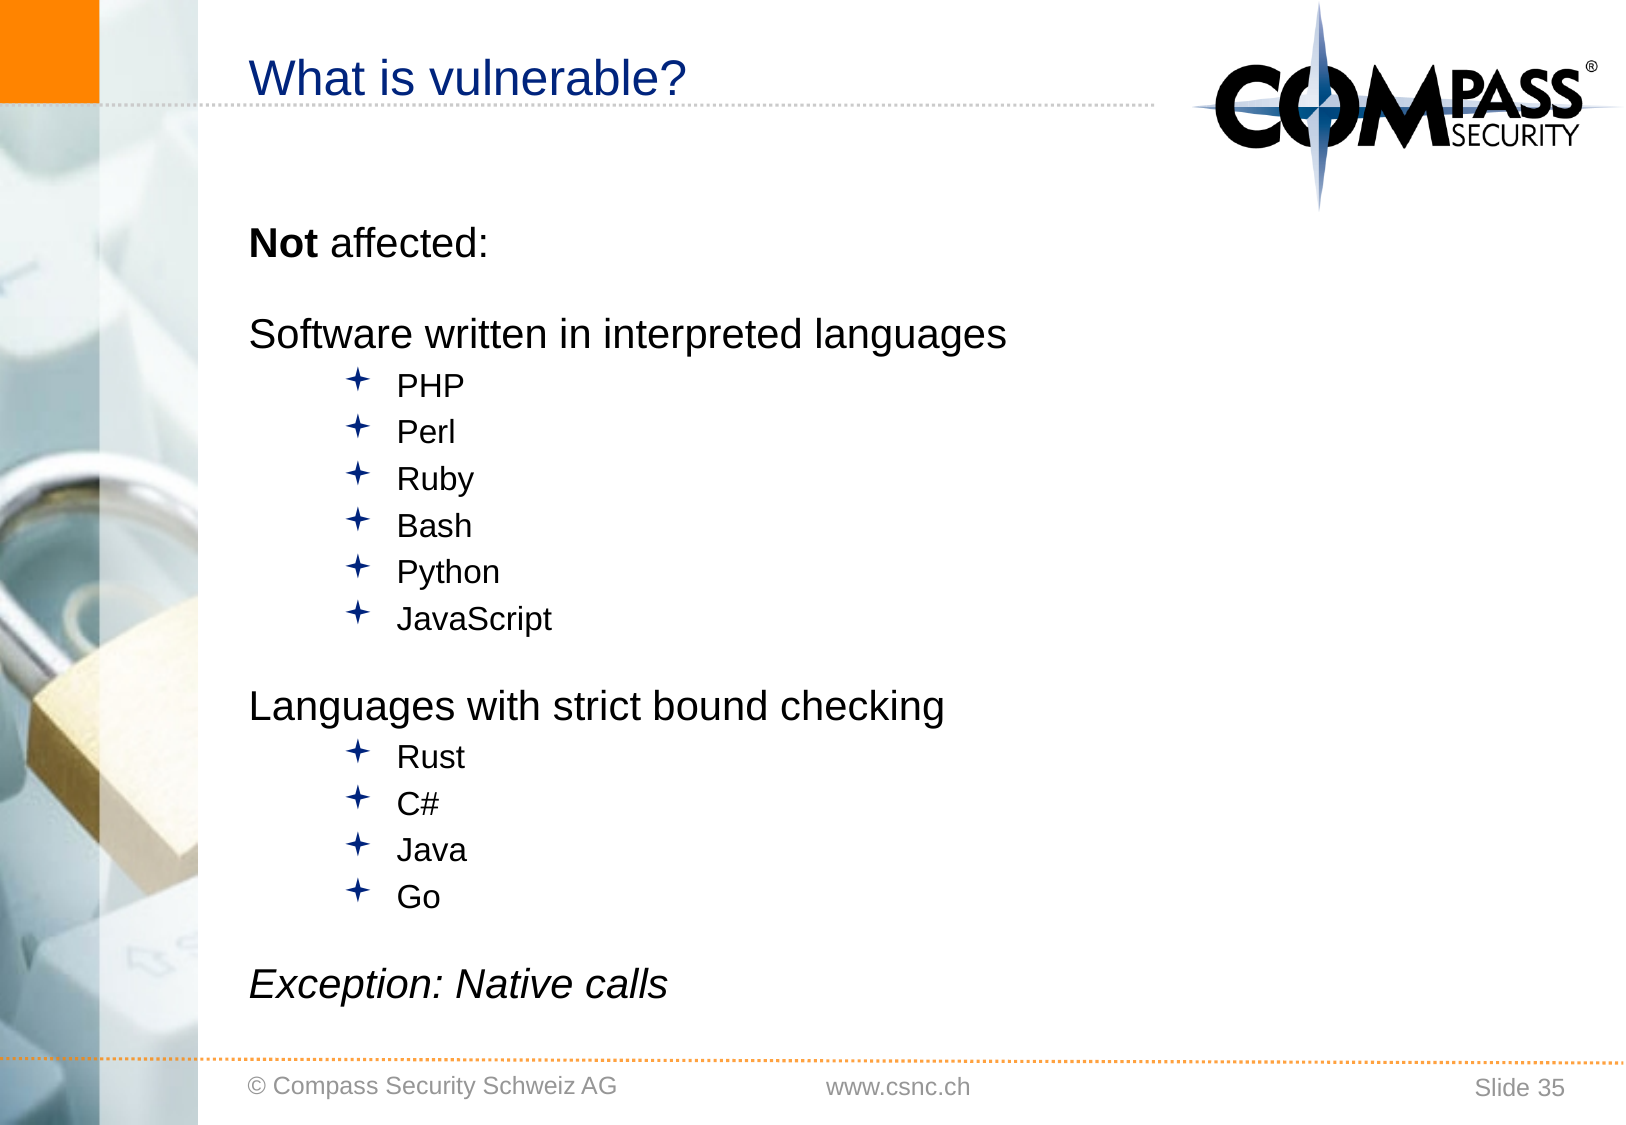

# What is vulnerable?
Not affected:
Software written in interpreted languages
PHP
Perl
Ruby
Bash
Python
JavaScript
Languages with strict bound checking
Rust
C#
Java
Go
Exception: Native calls